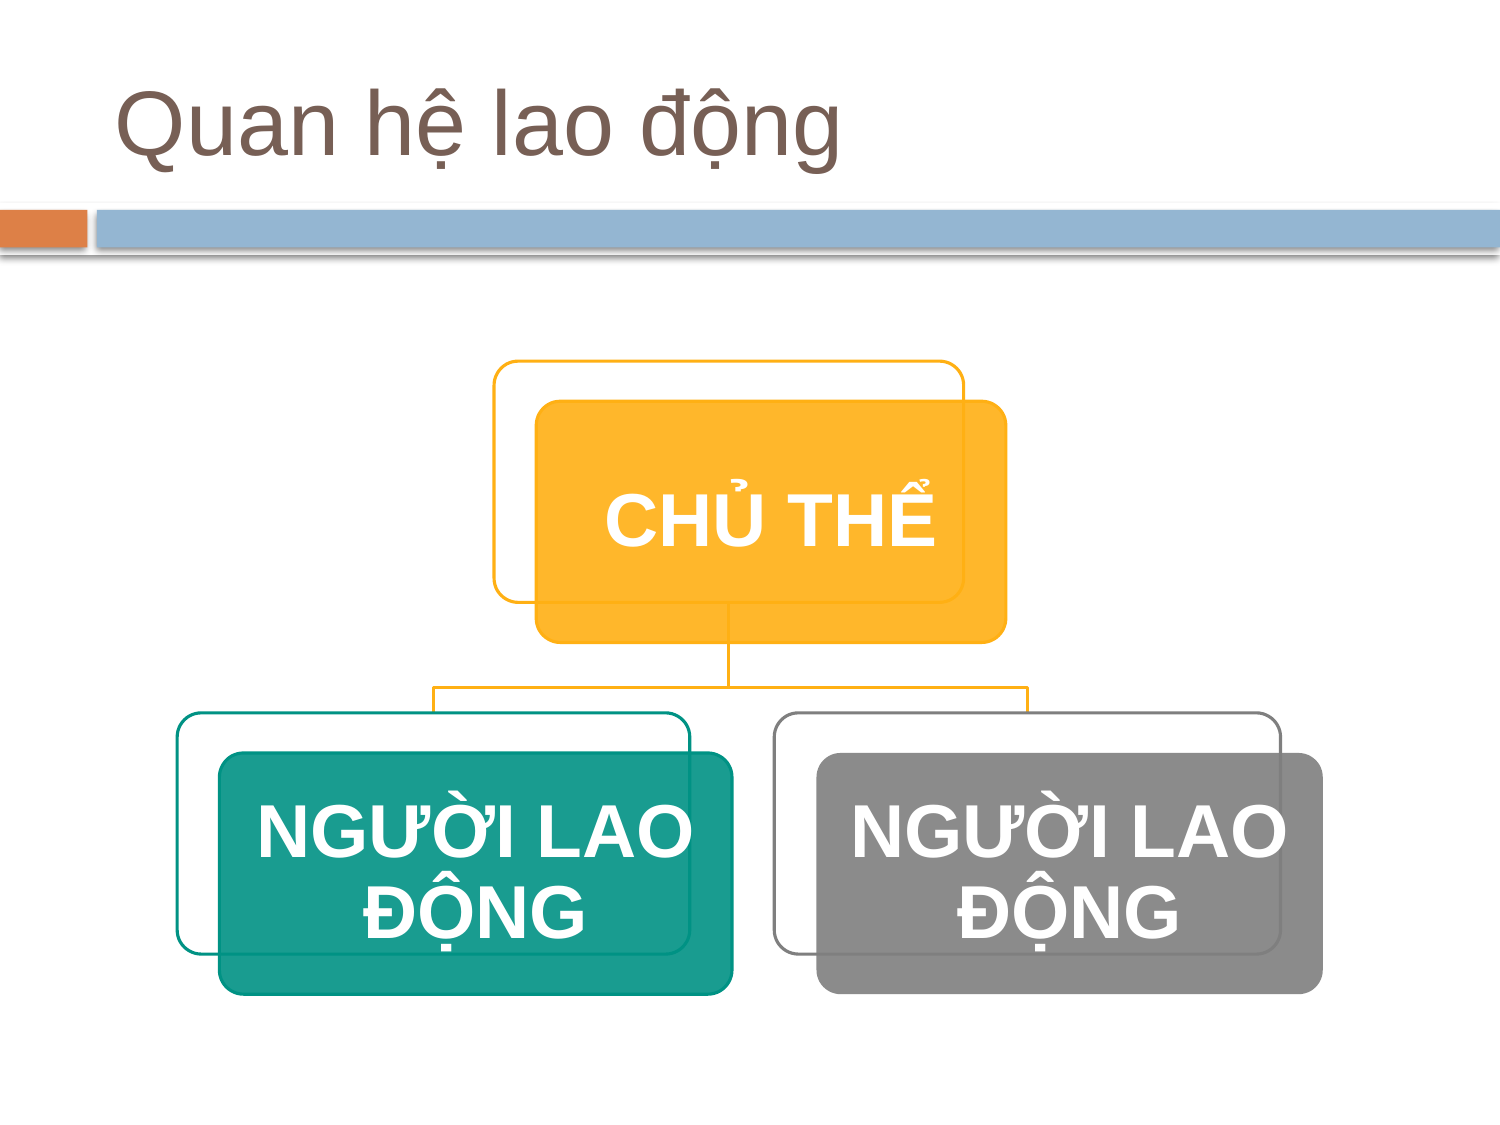

# Quan hệ lao động
CHỦ THỂ
NGƯỜI LAO ĐỘNG
NGƯỜI LAO ĐỘNG